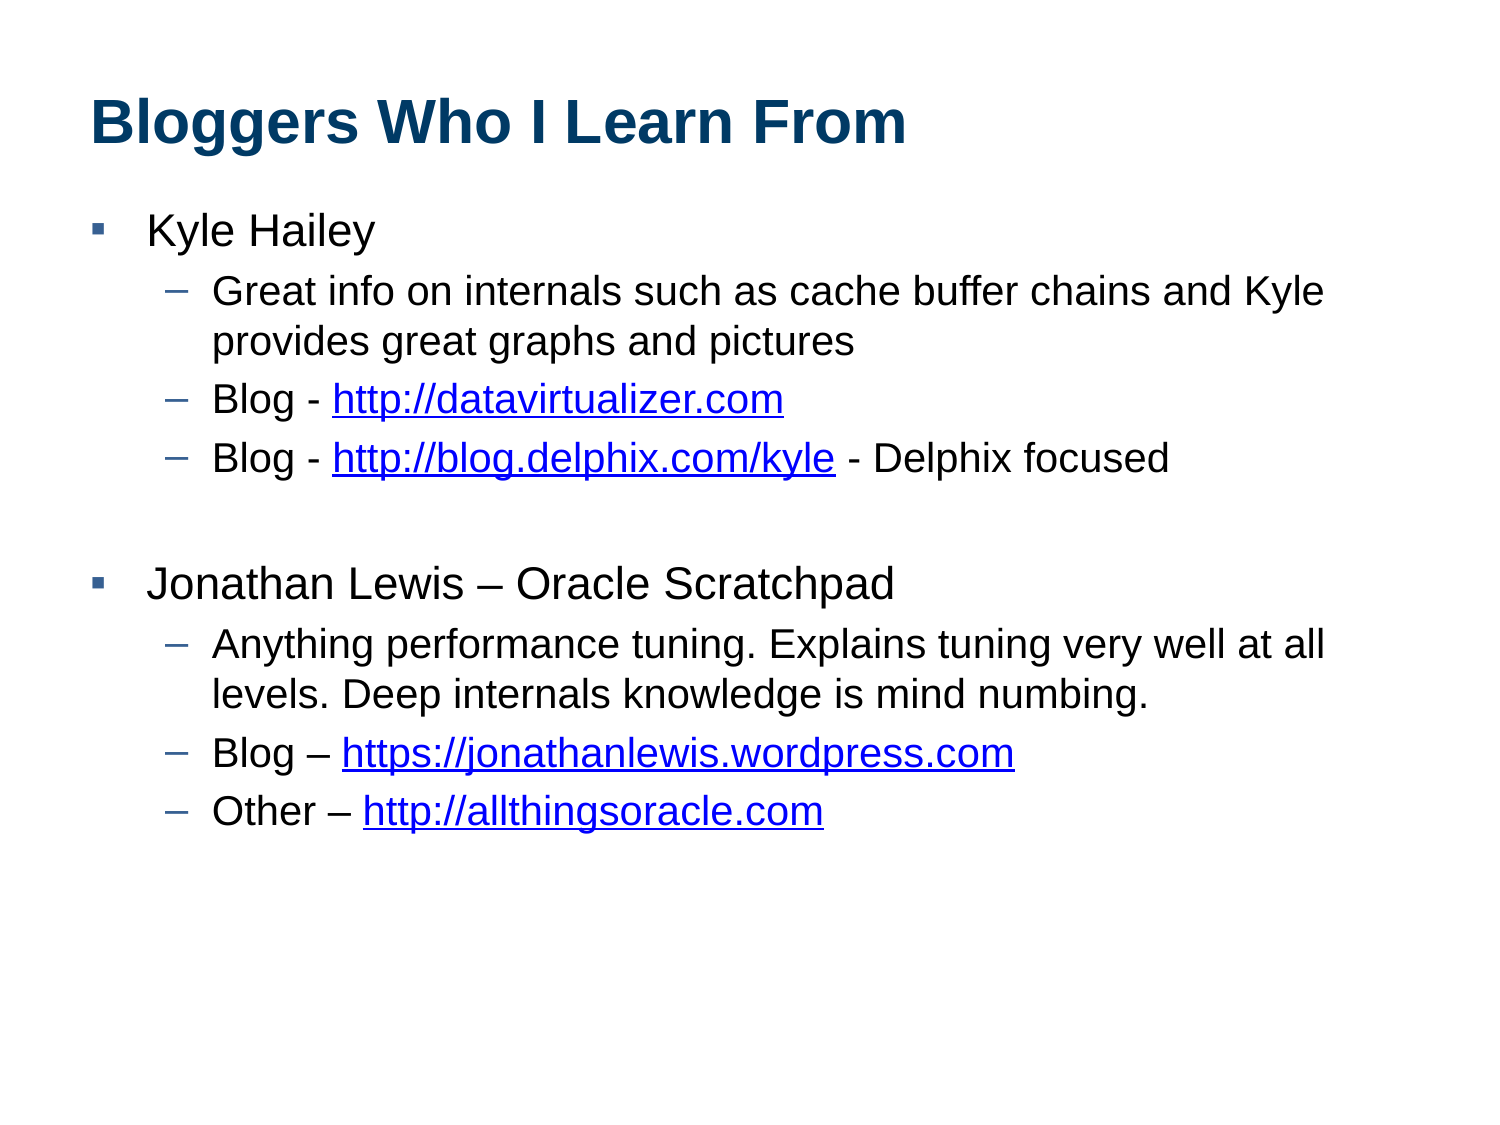

# Bloggers Who I Learn From
Kyle Hailey
Great info on internals such as cache buffer chains and Kyle provides great graphs and pictures
Blog - http://datavirtualizer.com
Blog - http://blog.delphix.com/kyle - Delphix focused

Jonathan Lewis – Oracle Scratchpad
Anything performance tuning. Explains tuning very well at all levels. Deep internals knowledge is mind numbing.
Blog – https://jonathanlewis.wordpress.com
Other – http://allthingsoracle.com
27